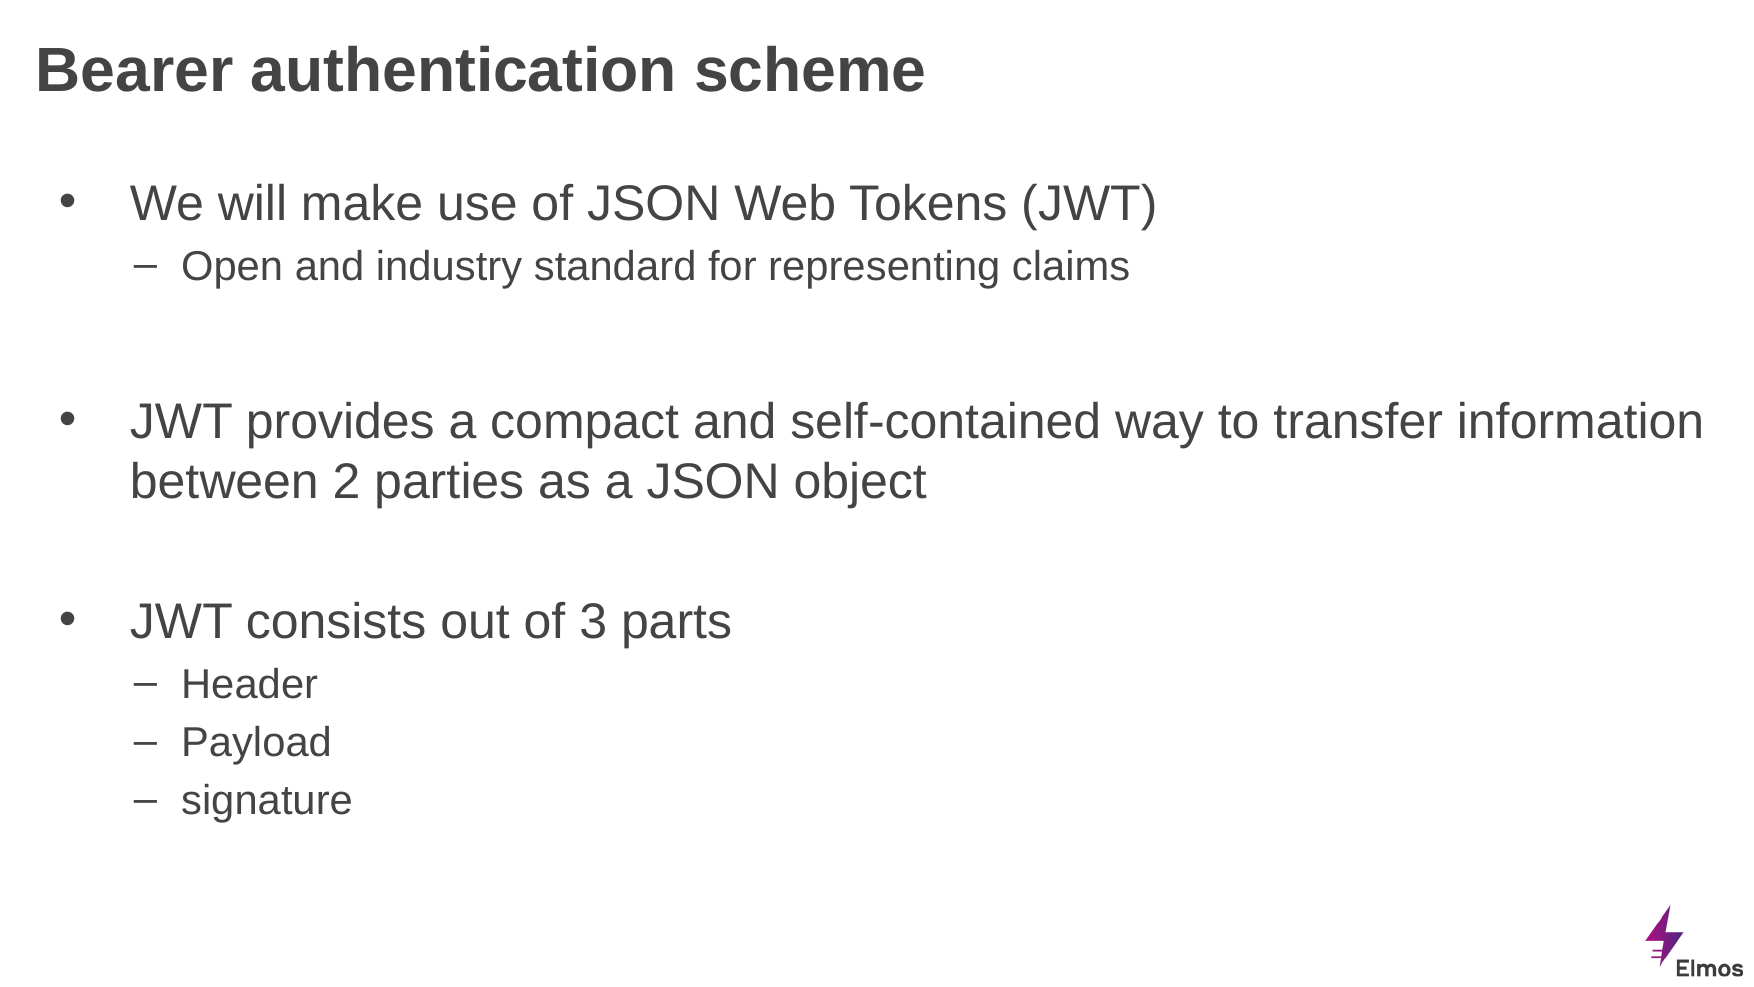

# Bearer authentication scheme
We will make use of JSON Web Tokens (JWT)
Open and industry standard for representing claims

JWT provides a compact and self-contained way to transfer information between 2 parties as a JSON object

JWT consists out of 3 parts
Header
Payload
signature